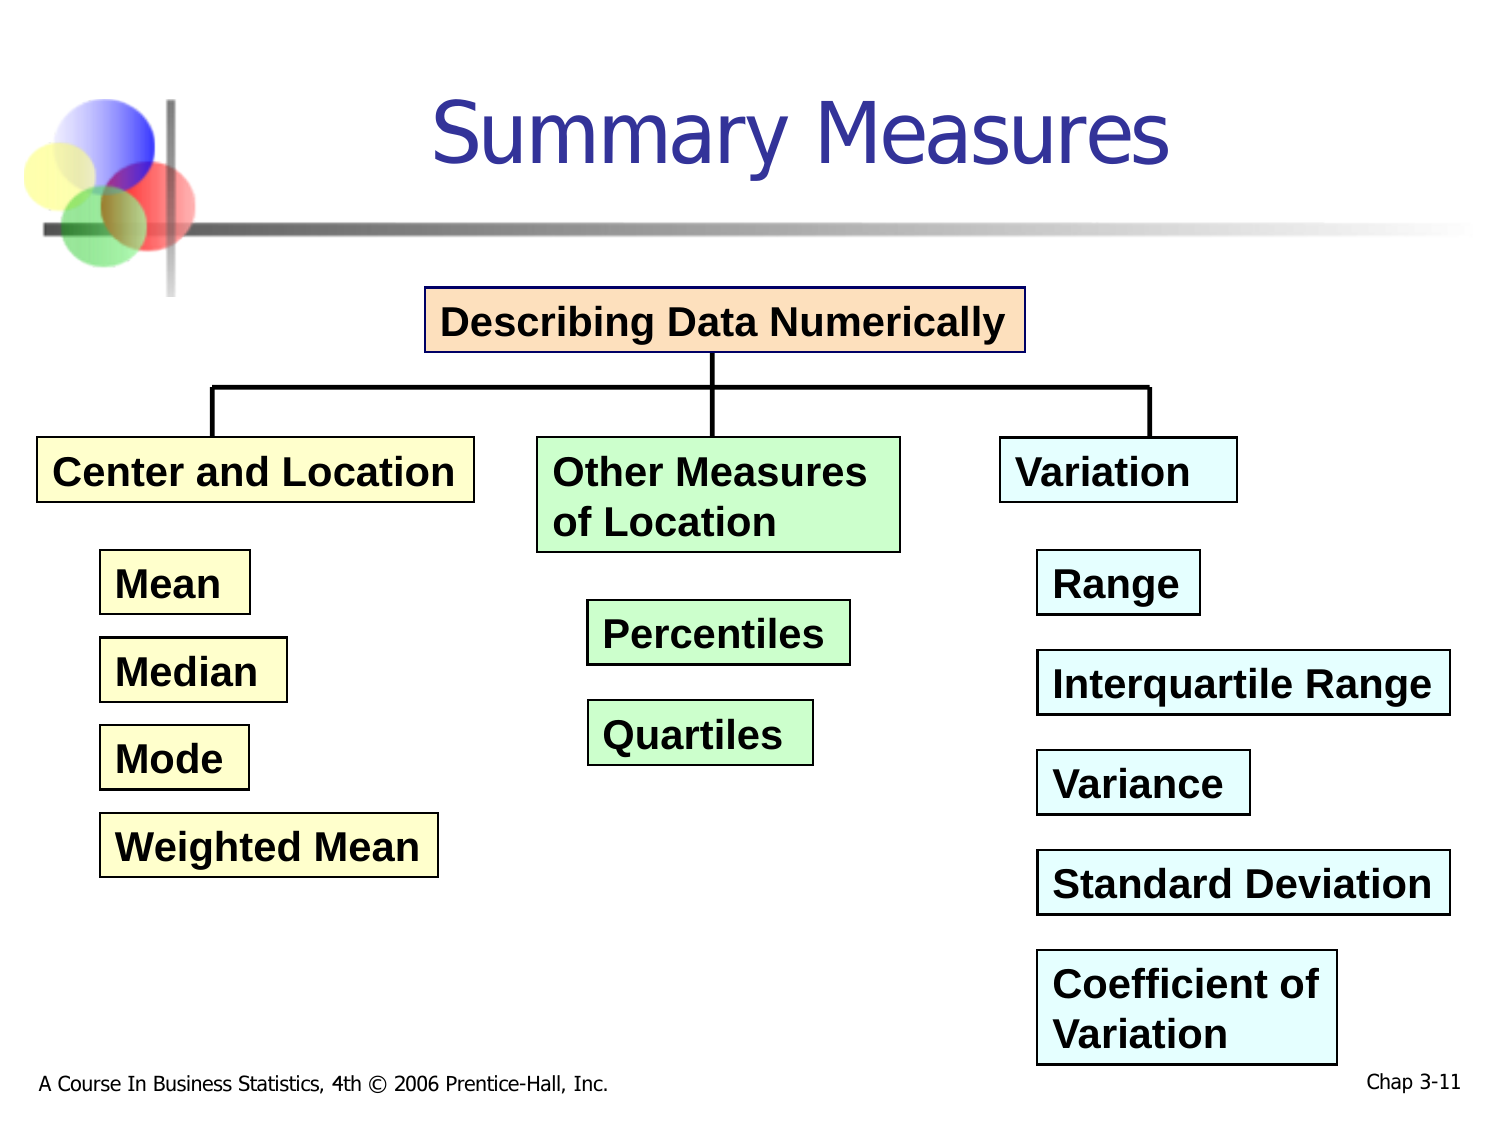

# Summary Measures
Describing Data Numerically

Center and Location
Other Measures of Location
Variation
Mean
Range
Percentiles
Median
Interquartile Range
Quartiles
Mode
Variance
Weighted Mean
Standard Deviation
Coefficient of Variation
A Course In Business Statistics, 4th © 2006 Prentice-Hall, Inc.
Chap 3-11